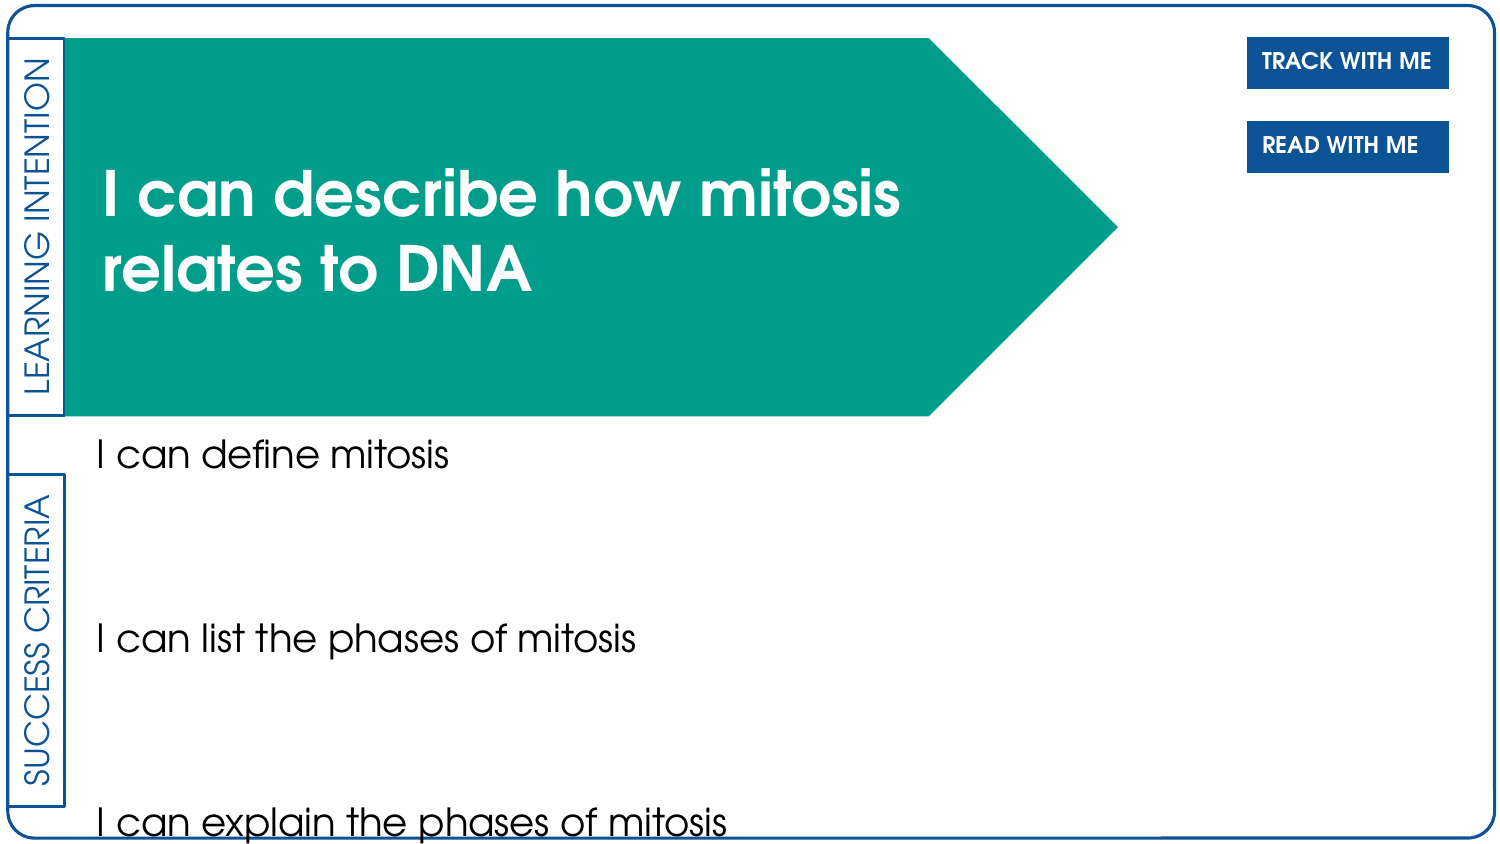

| TRACK WITH ME |
| --- |
# I can describe how mitosis relates to DNA
| READ WITH ME |
| --- |
I can define mitosis

I can list the phases of mitosis

I can explain the phases of mitosis